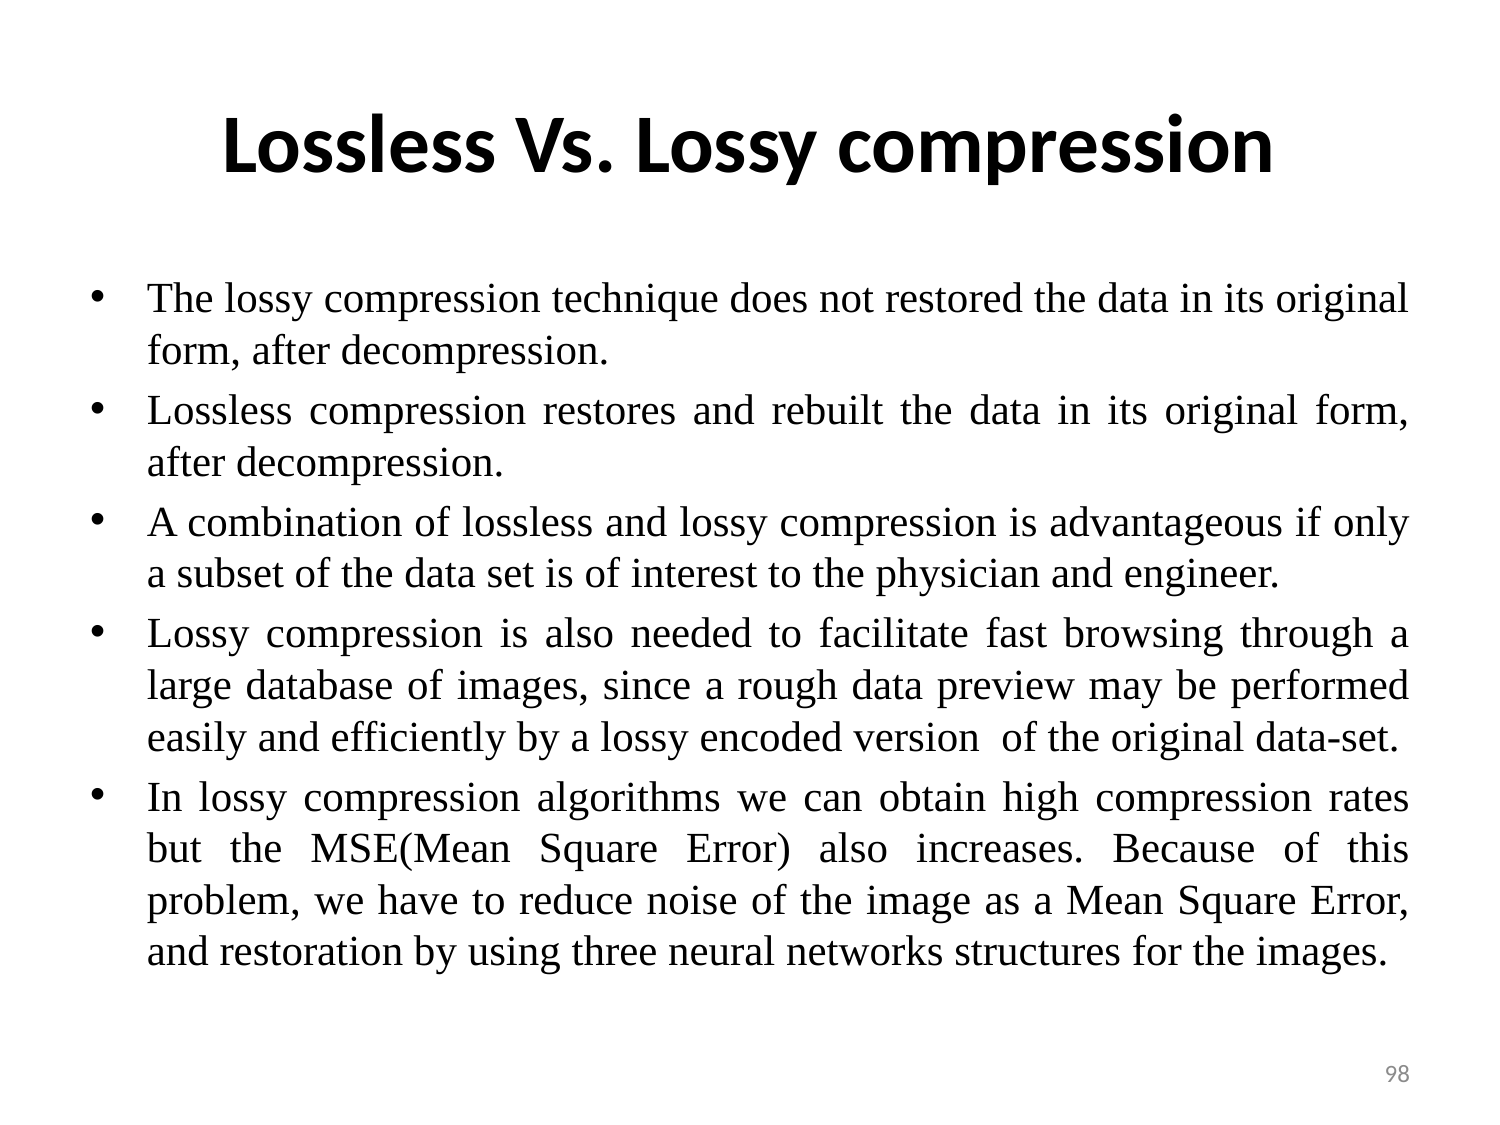

# Lossless Vs. Lossy compression
The lossy compression technique does not restored the data in its original form, after decompression.
Lossless compression restores and rebuilt the data in its original form, after decompression.
A combination of lossless and lossy compression is advantageous if only a subset of the data set is of interest to the physician and engineer.
Lossy compression is also needed to facilitate fast browsing through a large database of images, since a rough data preview may be performed easily and efficiently by a lossy encoded version  of the original data-set.
In lossy compression algorithms we can obtain high compression rates but the MSE(Mean Square Error) also increases. Because of this problem, we have to reduce noise of the image as a Mean Square Error, and restoration by using three neural networks structures for the images.
98